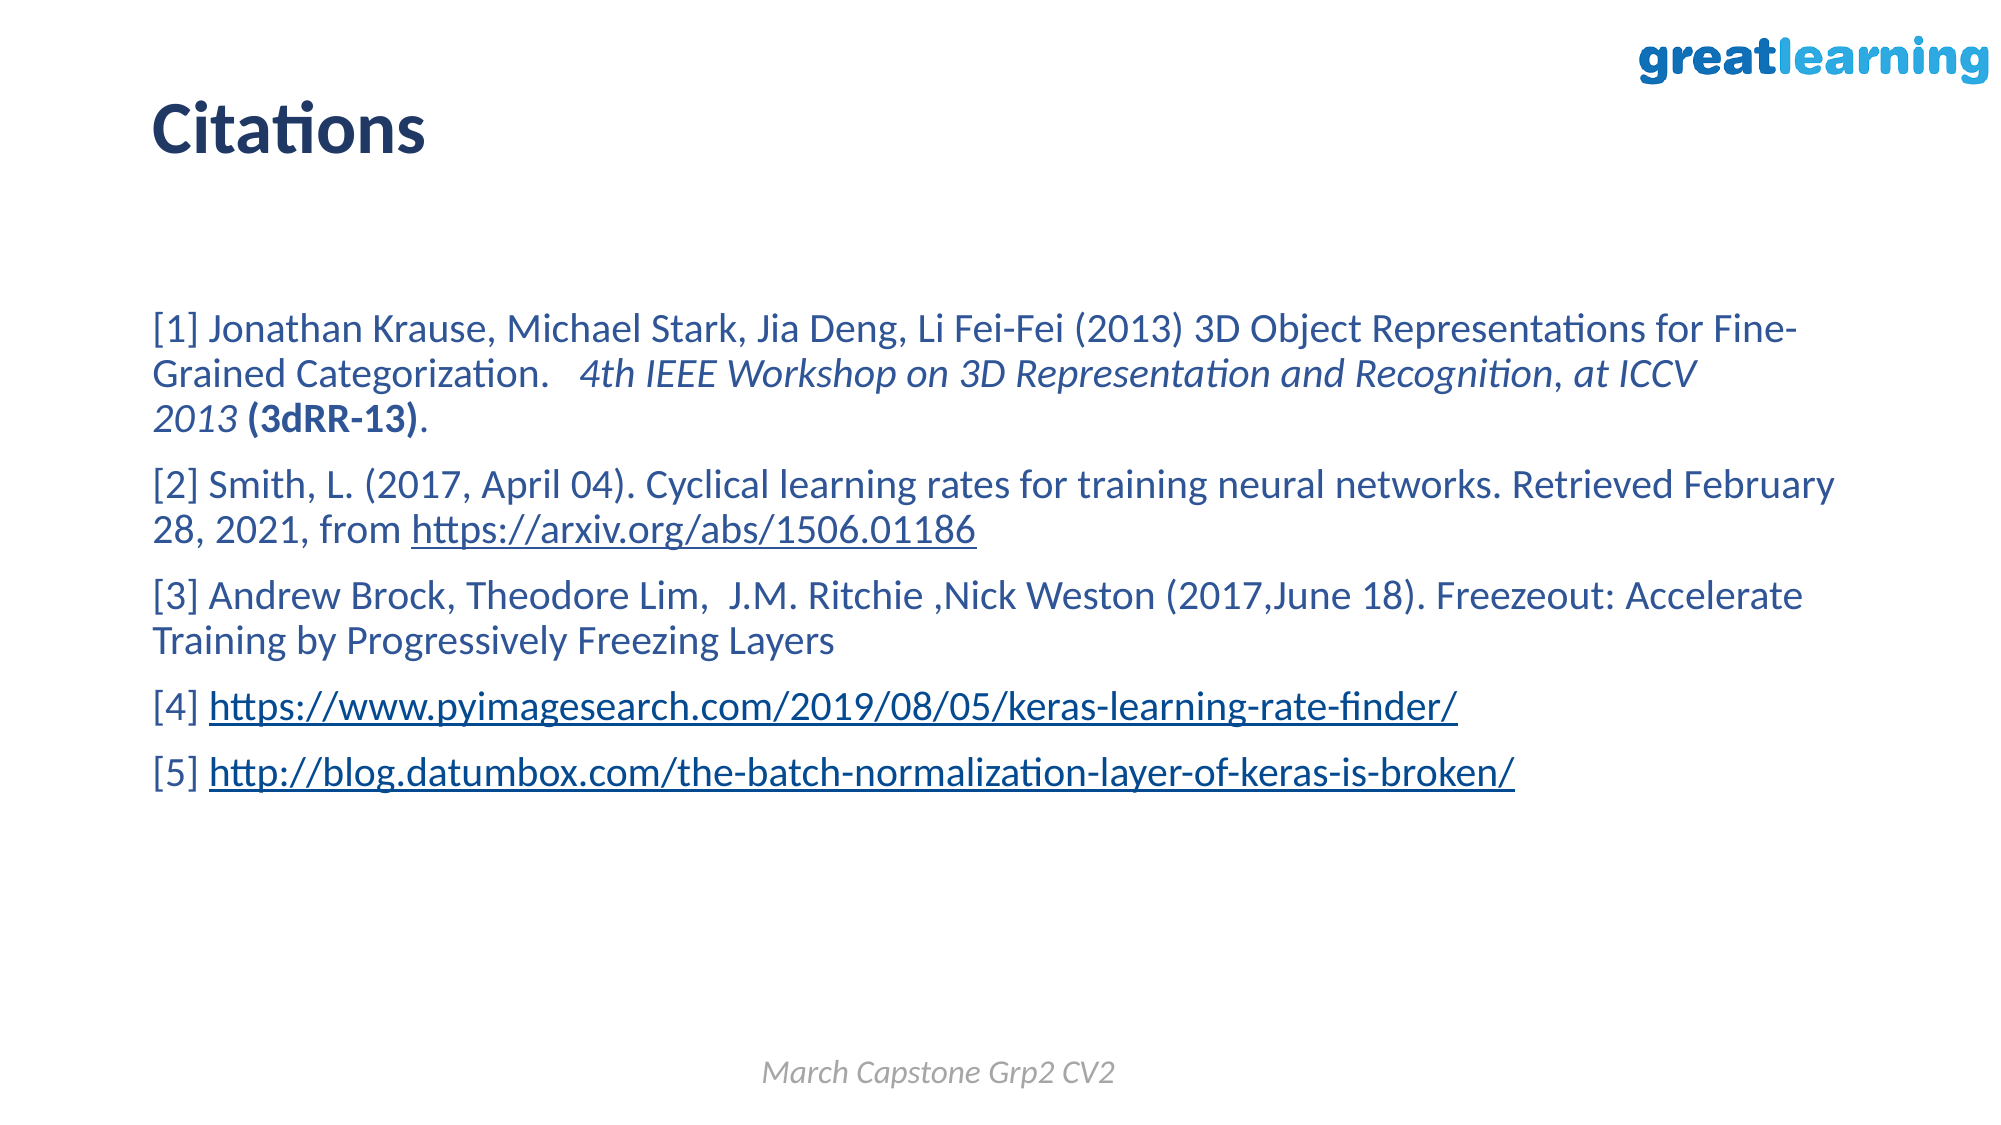

# Citations
[1] Jonathan Krause, Michael Stark, Jia Deng, Li Fei-Fei (2013) 3D Object Representations for Fine-Grained Categorization.   4th IEEE Workshop on 3D Representation and Recognition, at ICCV 2013 (3dRR-13).
[2] Smith, L. (2017, April 04). Cyclical learning rates for training neural networks. Retrieved February 28, 2021, from https://arxiv.org/abs/1506.01186
[3] Andrew Brock, Theodore Lim,  J.M. Ritchie ,Nick Weston (2017,June 18). Freezeout: Accelerate Training by Progressively Freezing Layers
[4] https://www.pyimagesearch.com/2019/08/05/keras-learning-rate-finder/
[5] http://blog.datumbox.com/the-batch-normalization-layer-of-keras-is-broken/